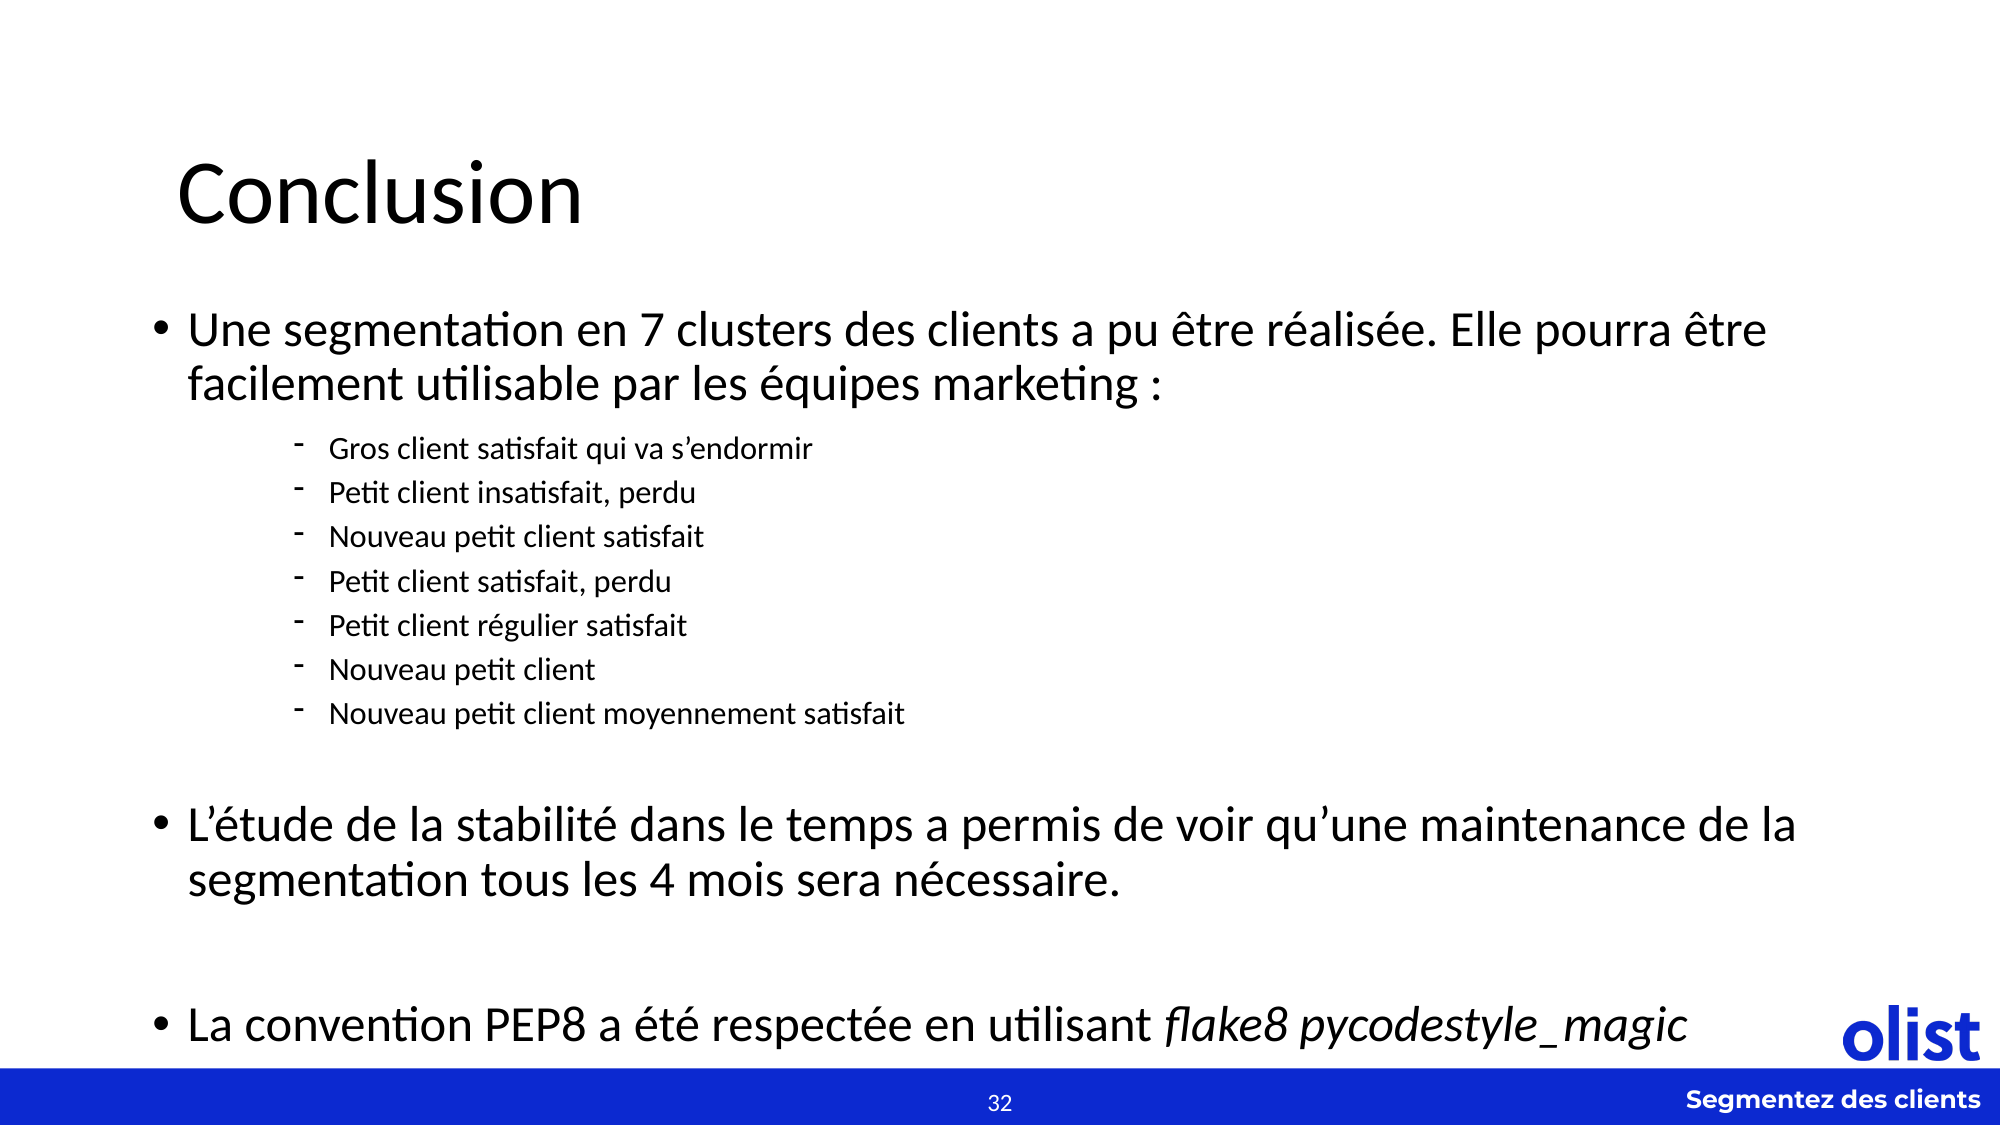

Conclusion
Une segmentation en 7 clusters des clients a pu être réalisée. Elle pourra être facilement utilisable par les équipes marketing :
Gros client satisfait qui va s’endormir
Petit client insatisfait, perdu
Nouveau petit client satisfait
Petit client satisfait, perdu
Petit client régulier satisfait
Nouveau petit client
Nouveau petit client moyennement satisfait

L’étude de la stabilité dans le temps a permis de voir qu’une maintenance de la segmentation tous les 4 mois sera nécessaire.

La convention PEP8 a été respectée en utilisant flake8 pycodestyle_magic
32